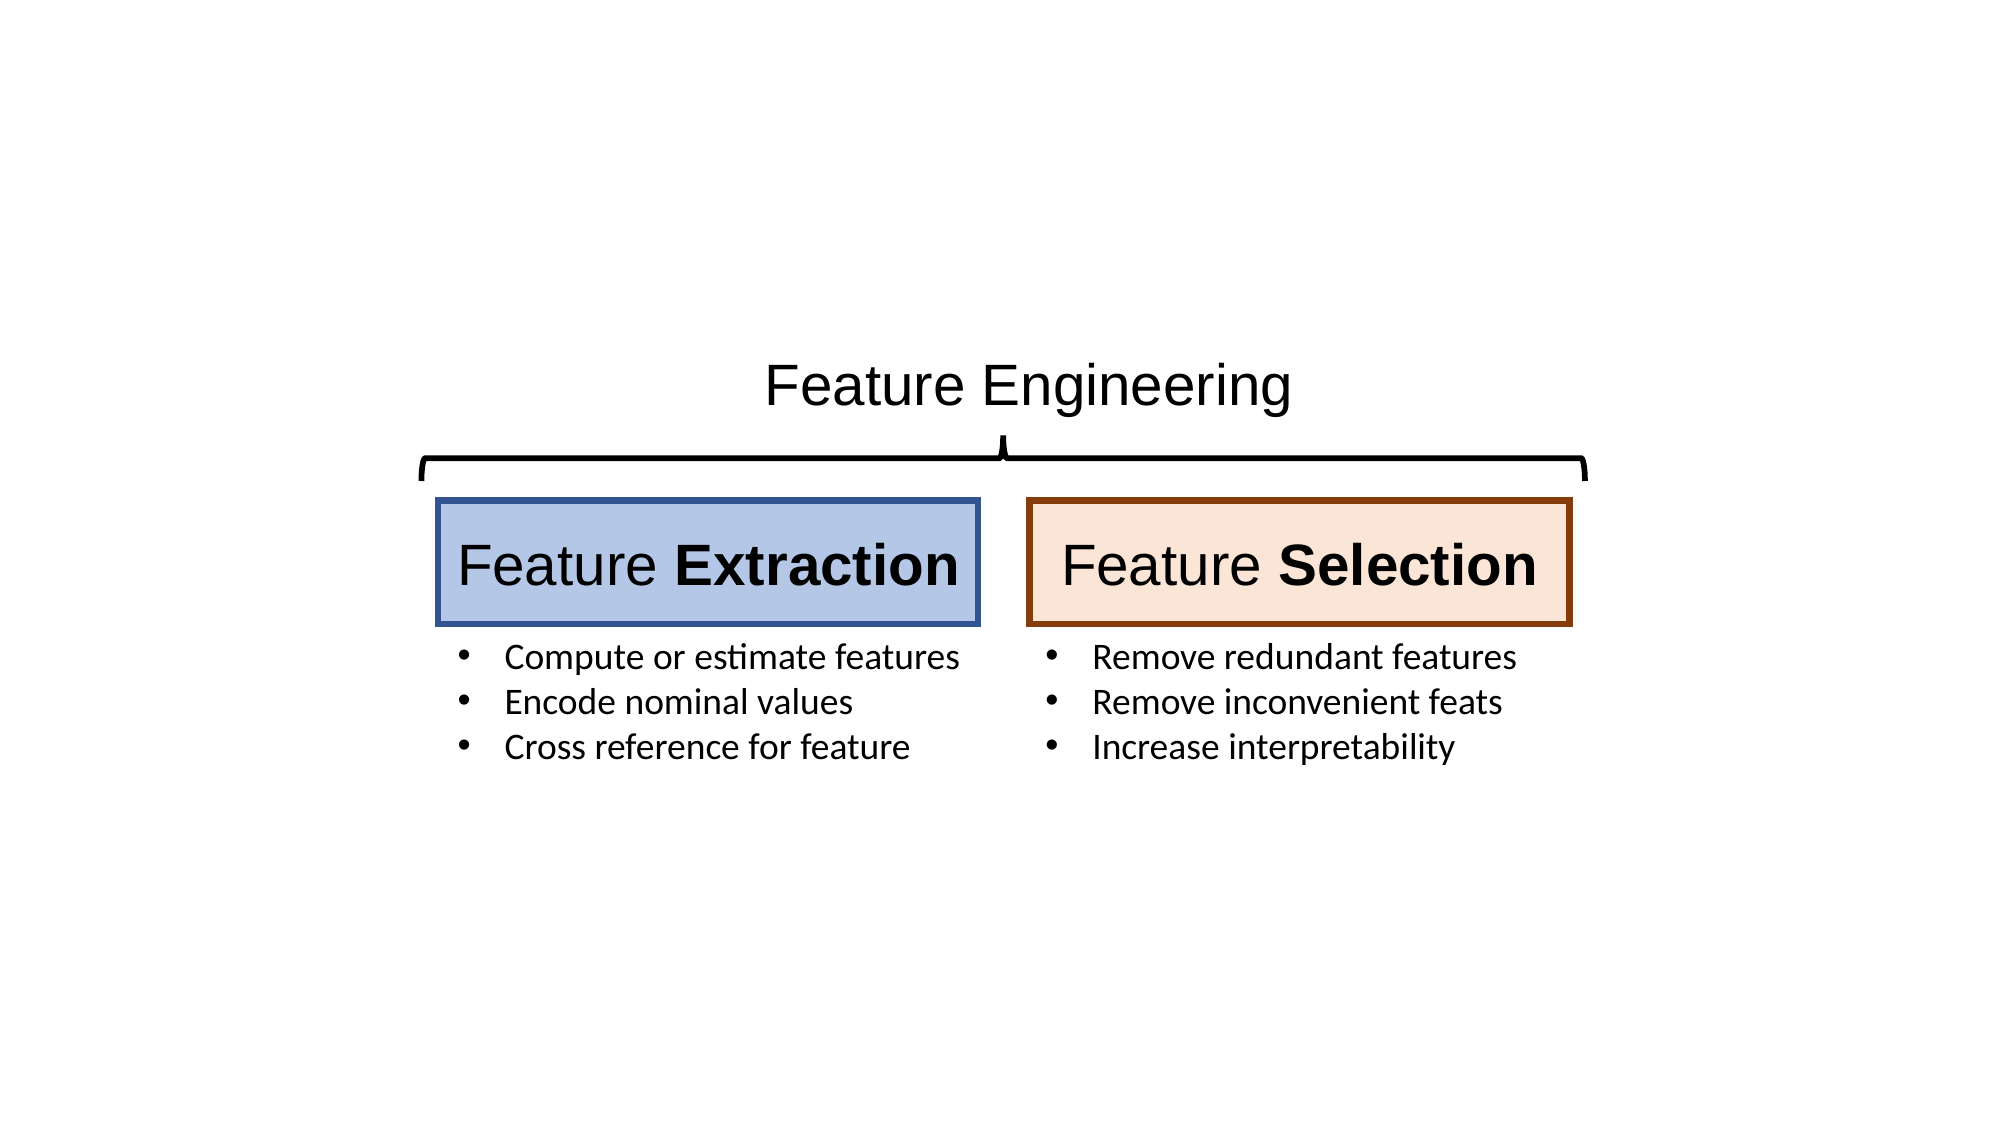

Feature Engineering
Feature Extraction
Feature Selection
Compute or estimate features
Encode nominal values
Cross reference for feature
Remove redundant features
Remove inconvenient feats
Increase interpretability